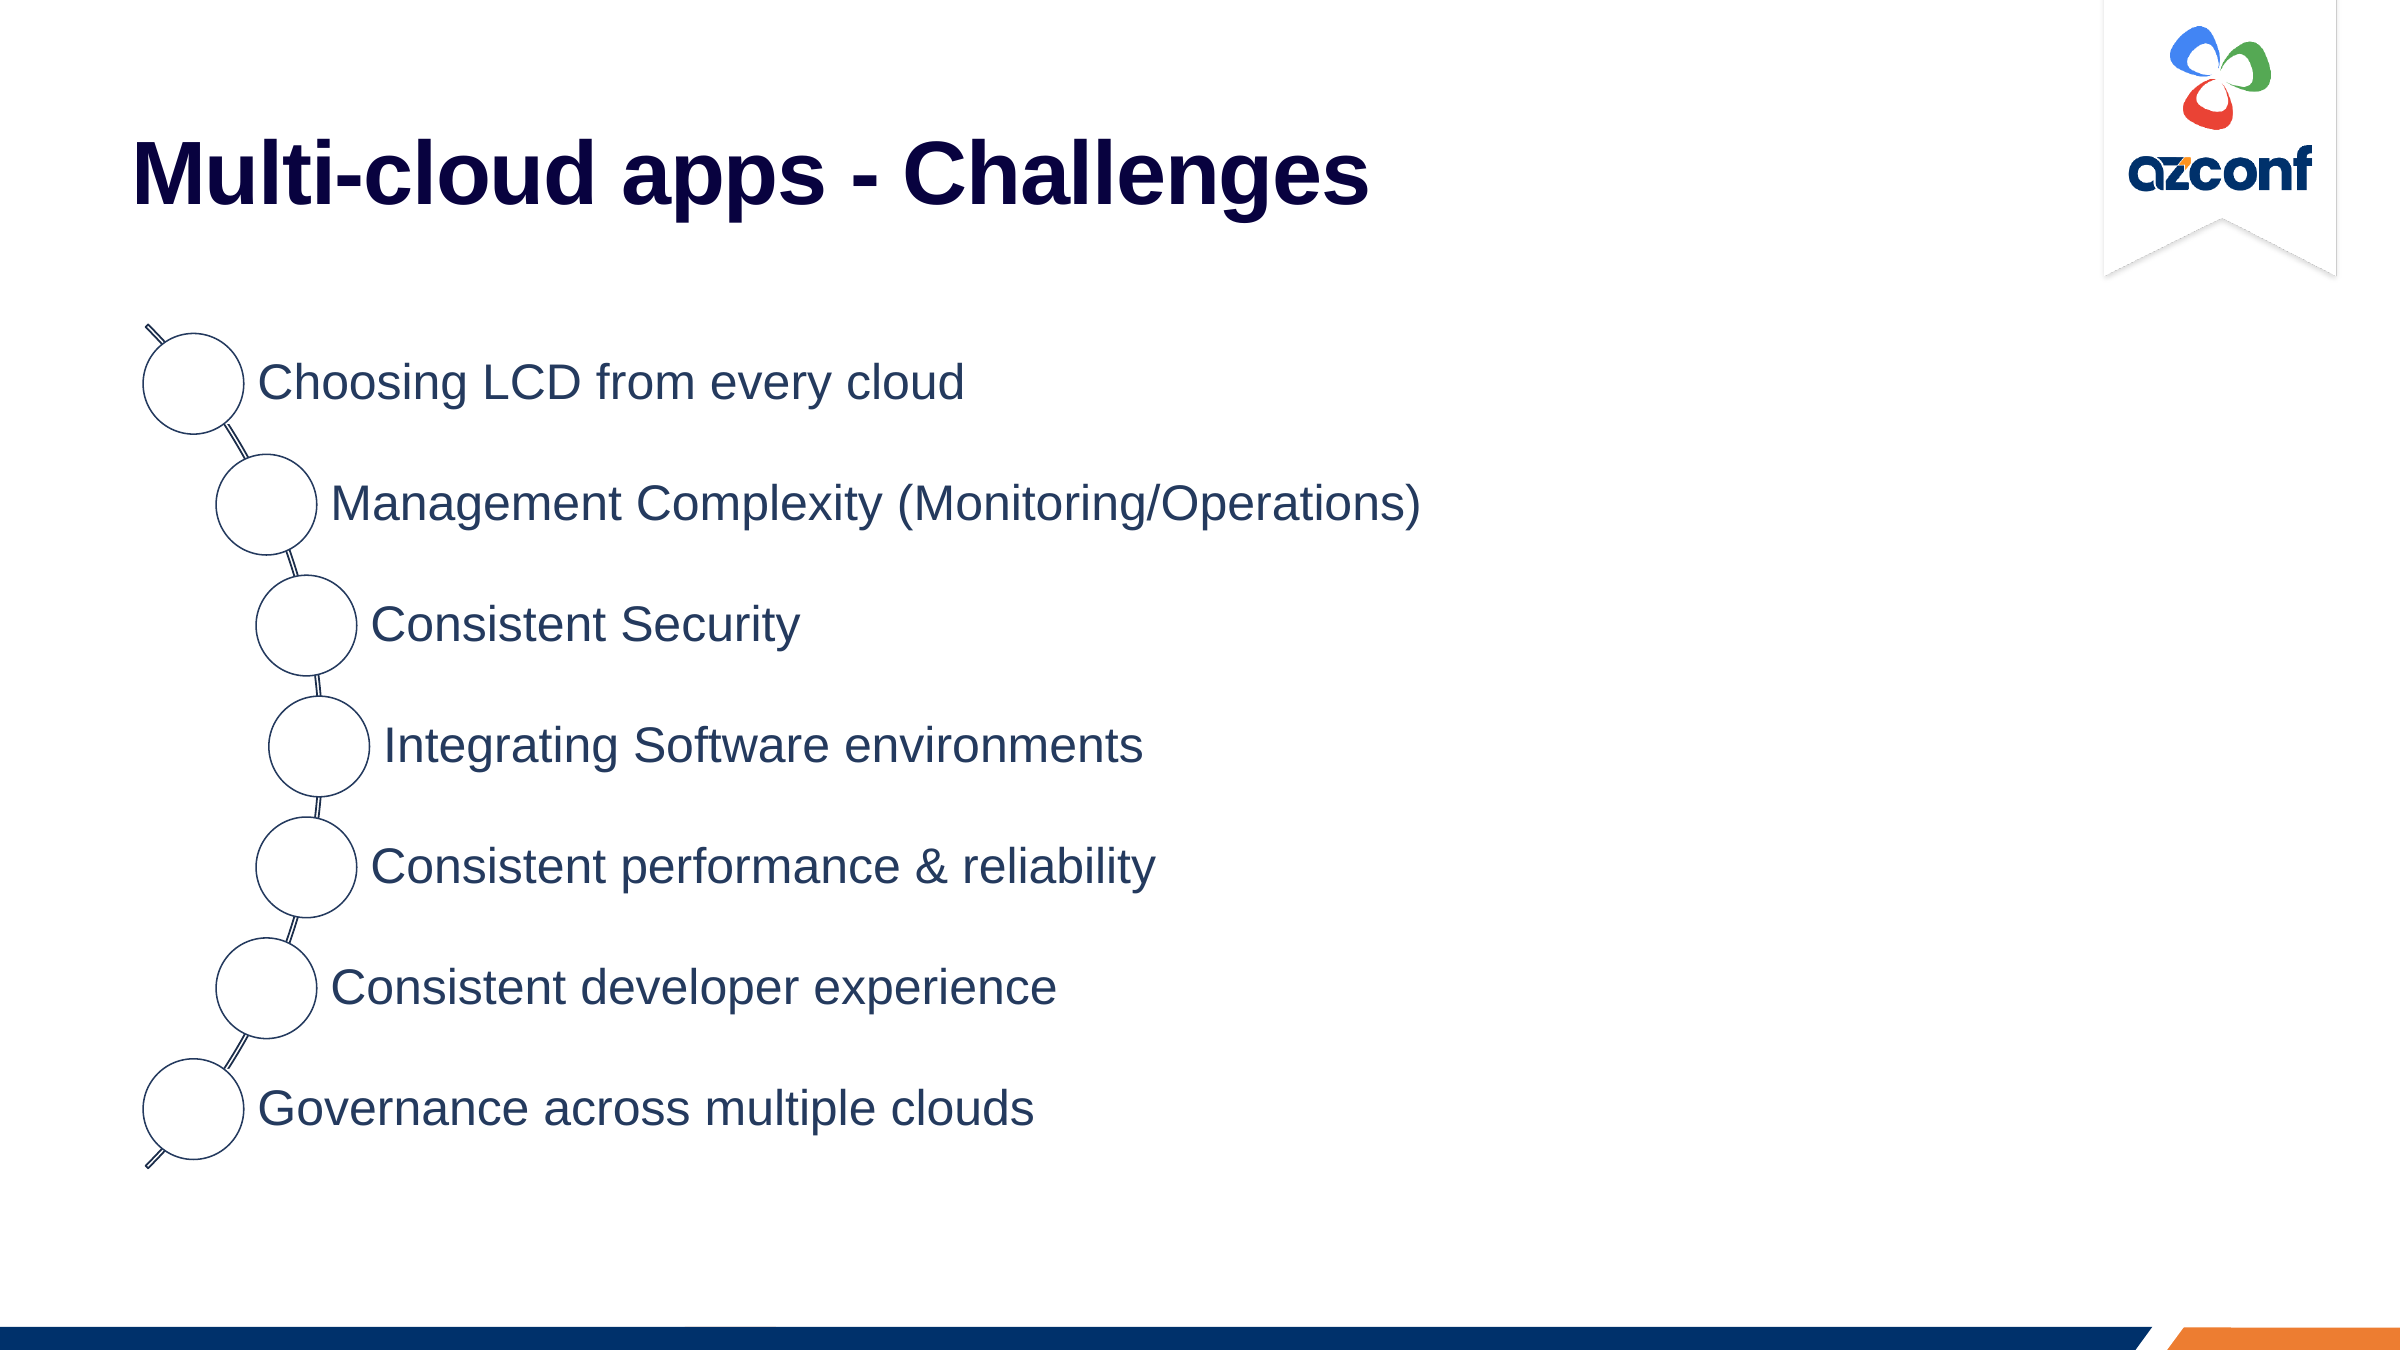

# Multi-cloud apps - Challenges
Choosing LCD from every cloud
Management Complexity (Monitoring/Operations)
Consistent Security
Integrating Software environments
Consistent performance & reliability
Consistent developer experience
Governance across multiple clouds